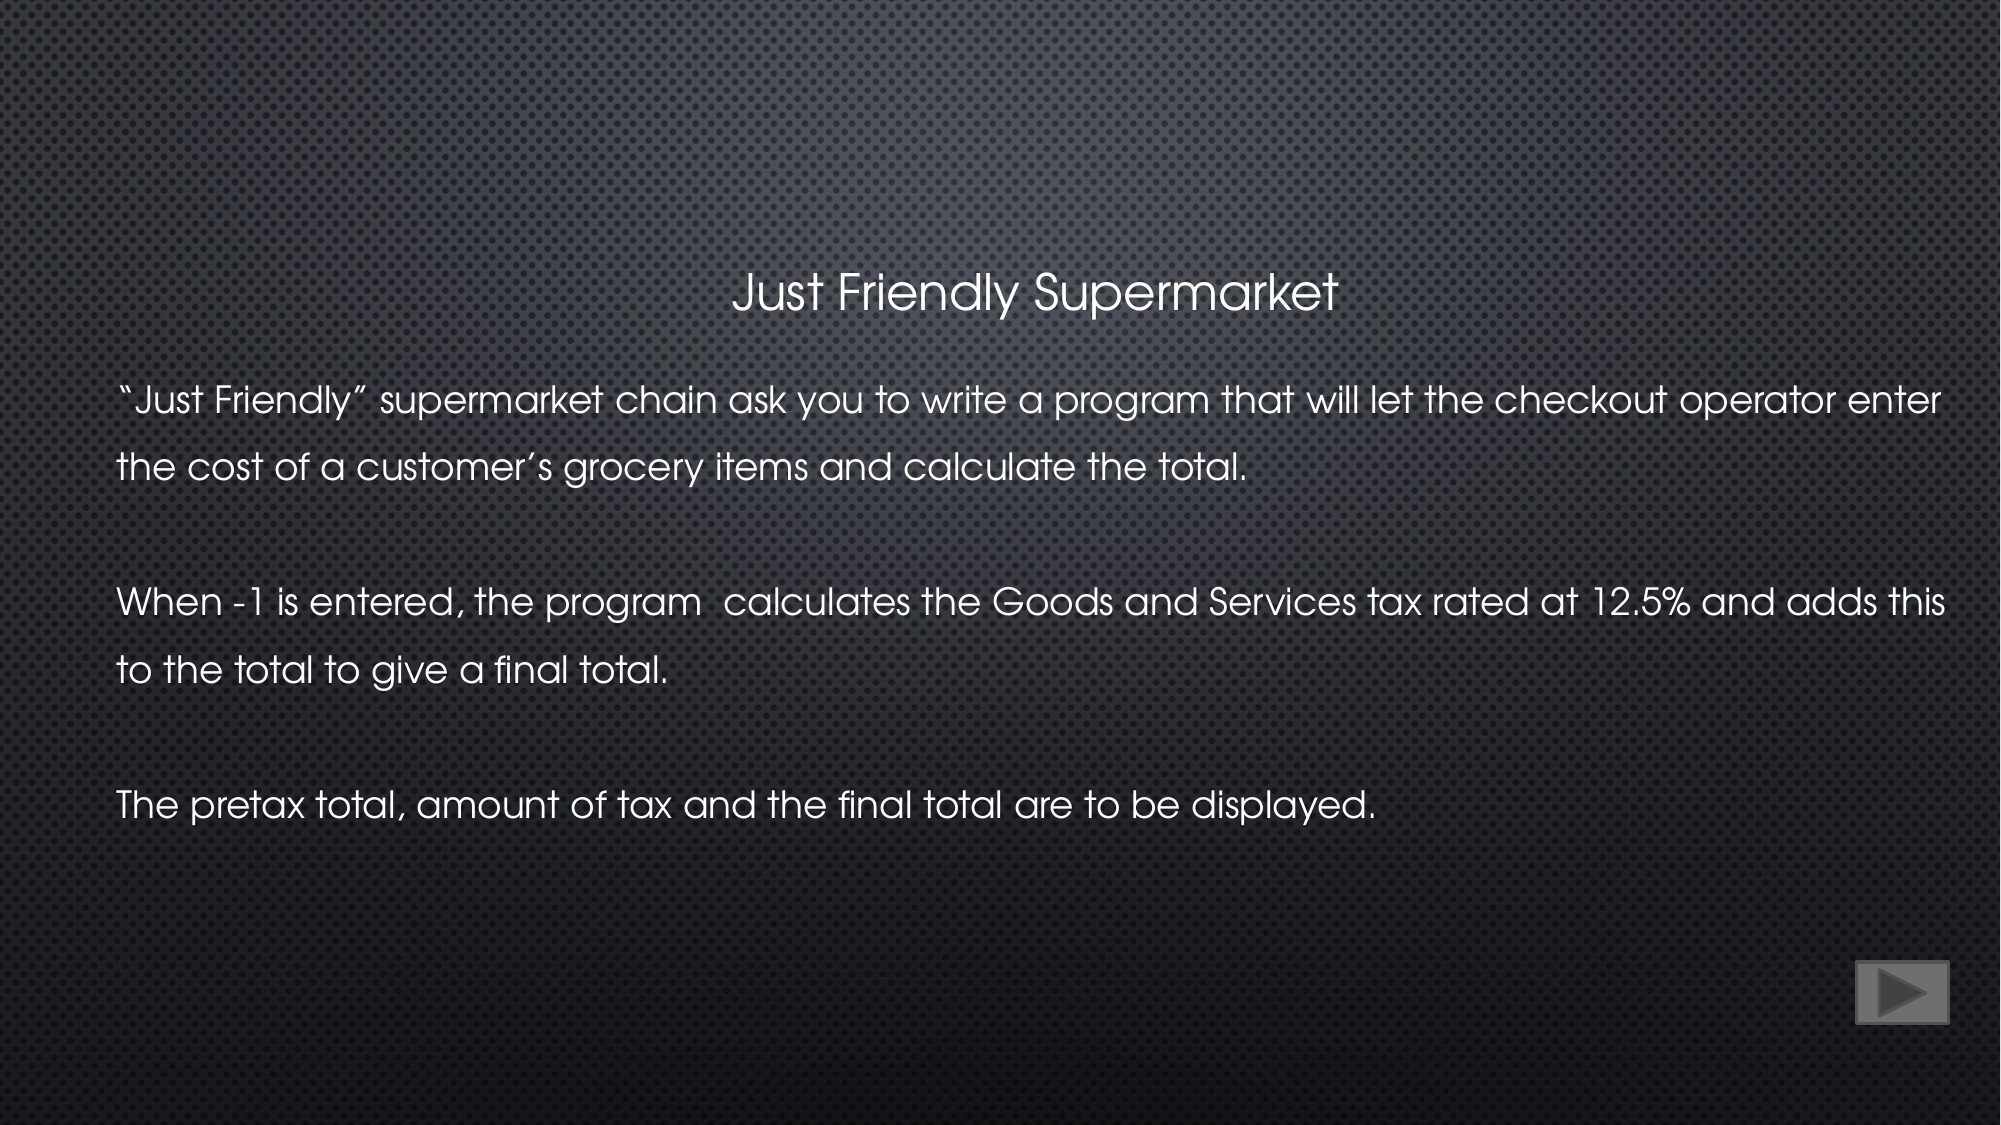

Just Friendly Supermarket
“Just Friendly” supermarket chain ask you to write a program that will let the checkout operator enter the cost of a customer’s grocery items and calculate the total.

When -1 is entered, the program  calculates the Goods and Services tax rated at 12.5% and adds this to the total to give a final total.

The pretax total, amount of tax and the final total are to be displayed.